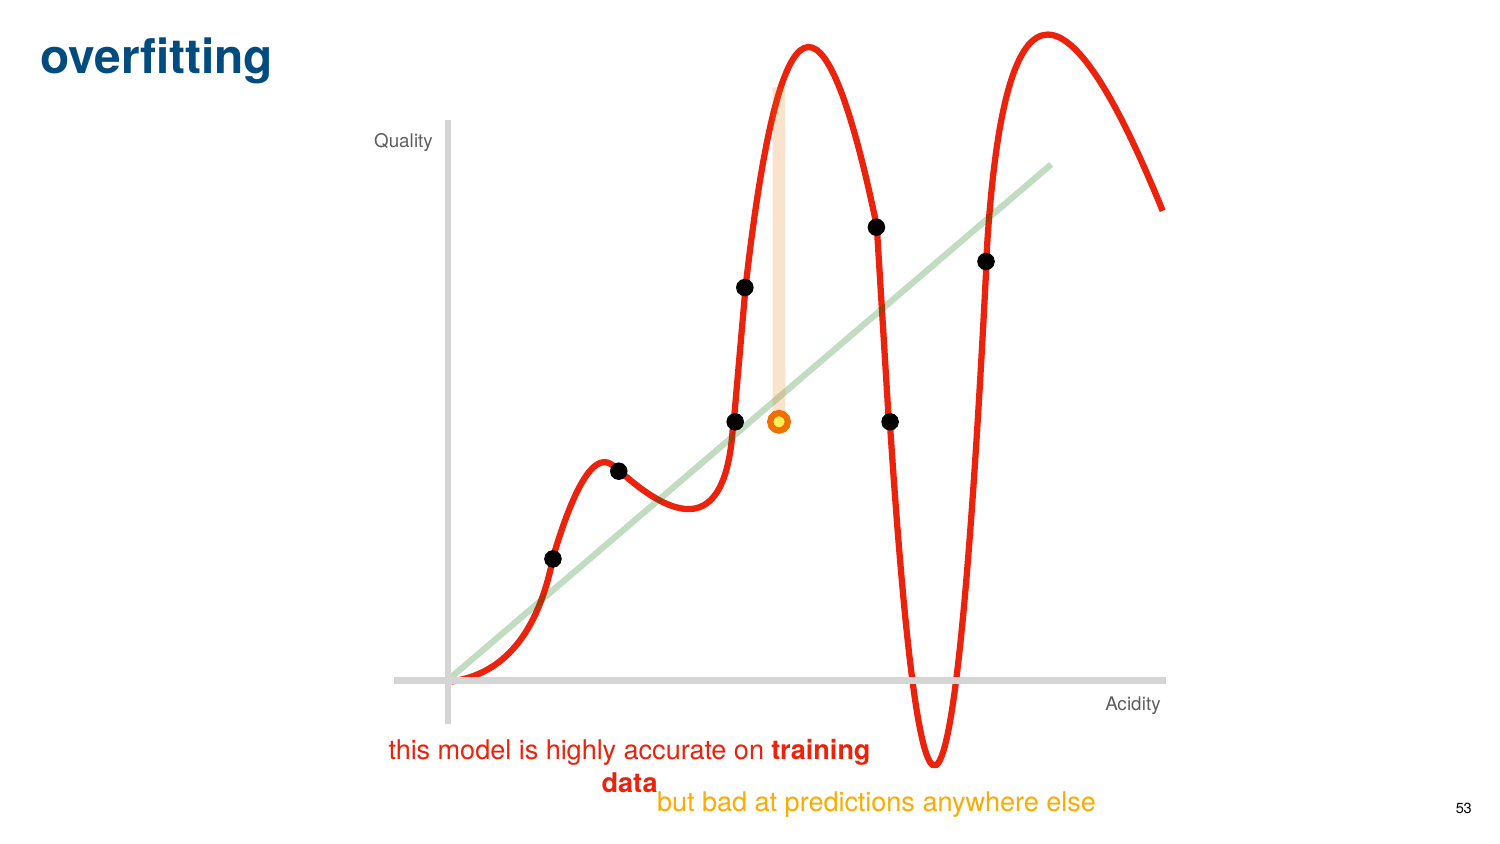

overfitting

Quality

Acidity
this model is highly accurate on training data
but bad at predictions anywhere else
53